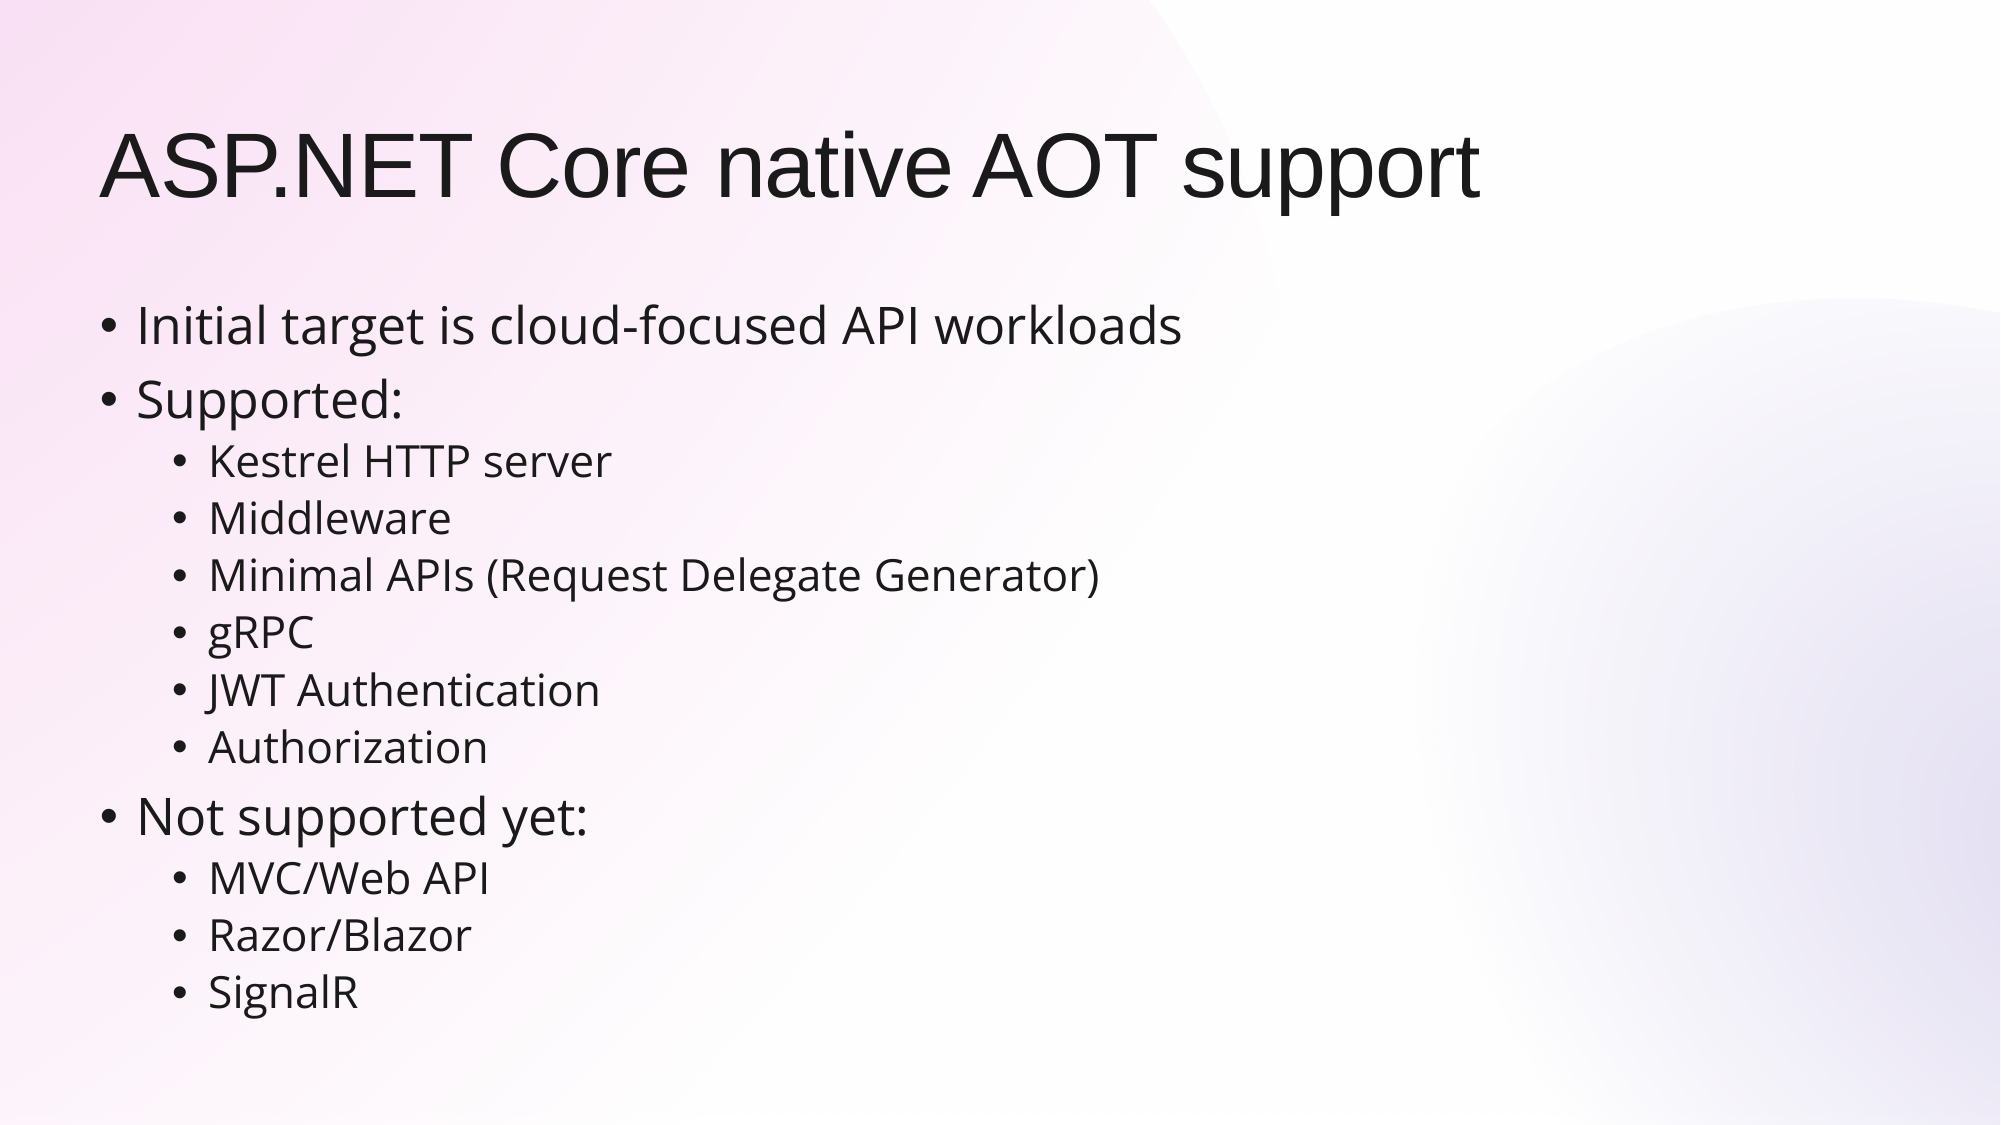

# ASP.NET Core native AOT support
Initial target is cloud-focused API workloads
Supported:
Kestrel HTTP server
Middleware
Minimal APIs (Request Delegate Generator)
gRPC
JWT Authentication
Authorization
Not supported yet:
MVC/Web API
Razor/Blazor
SignalR